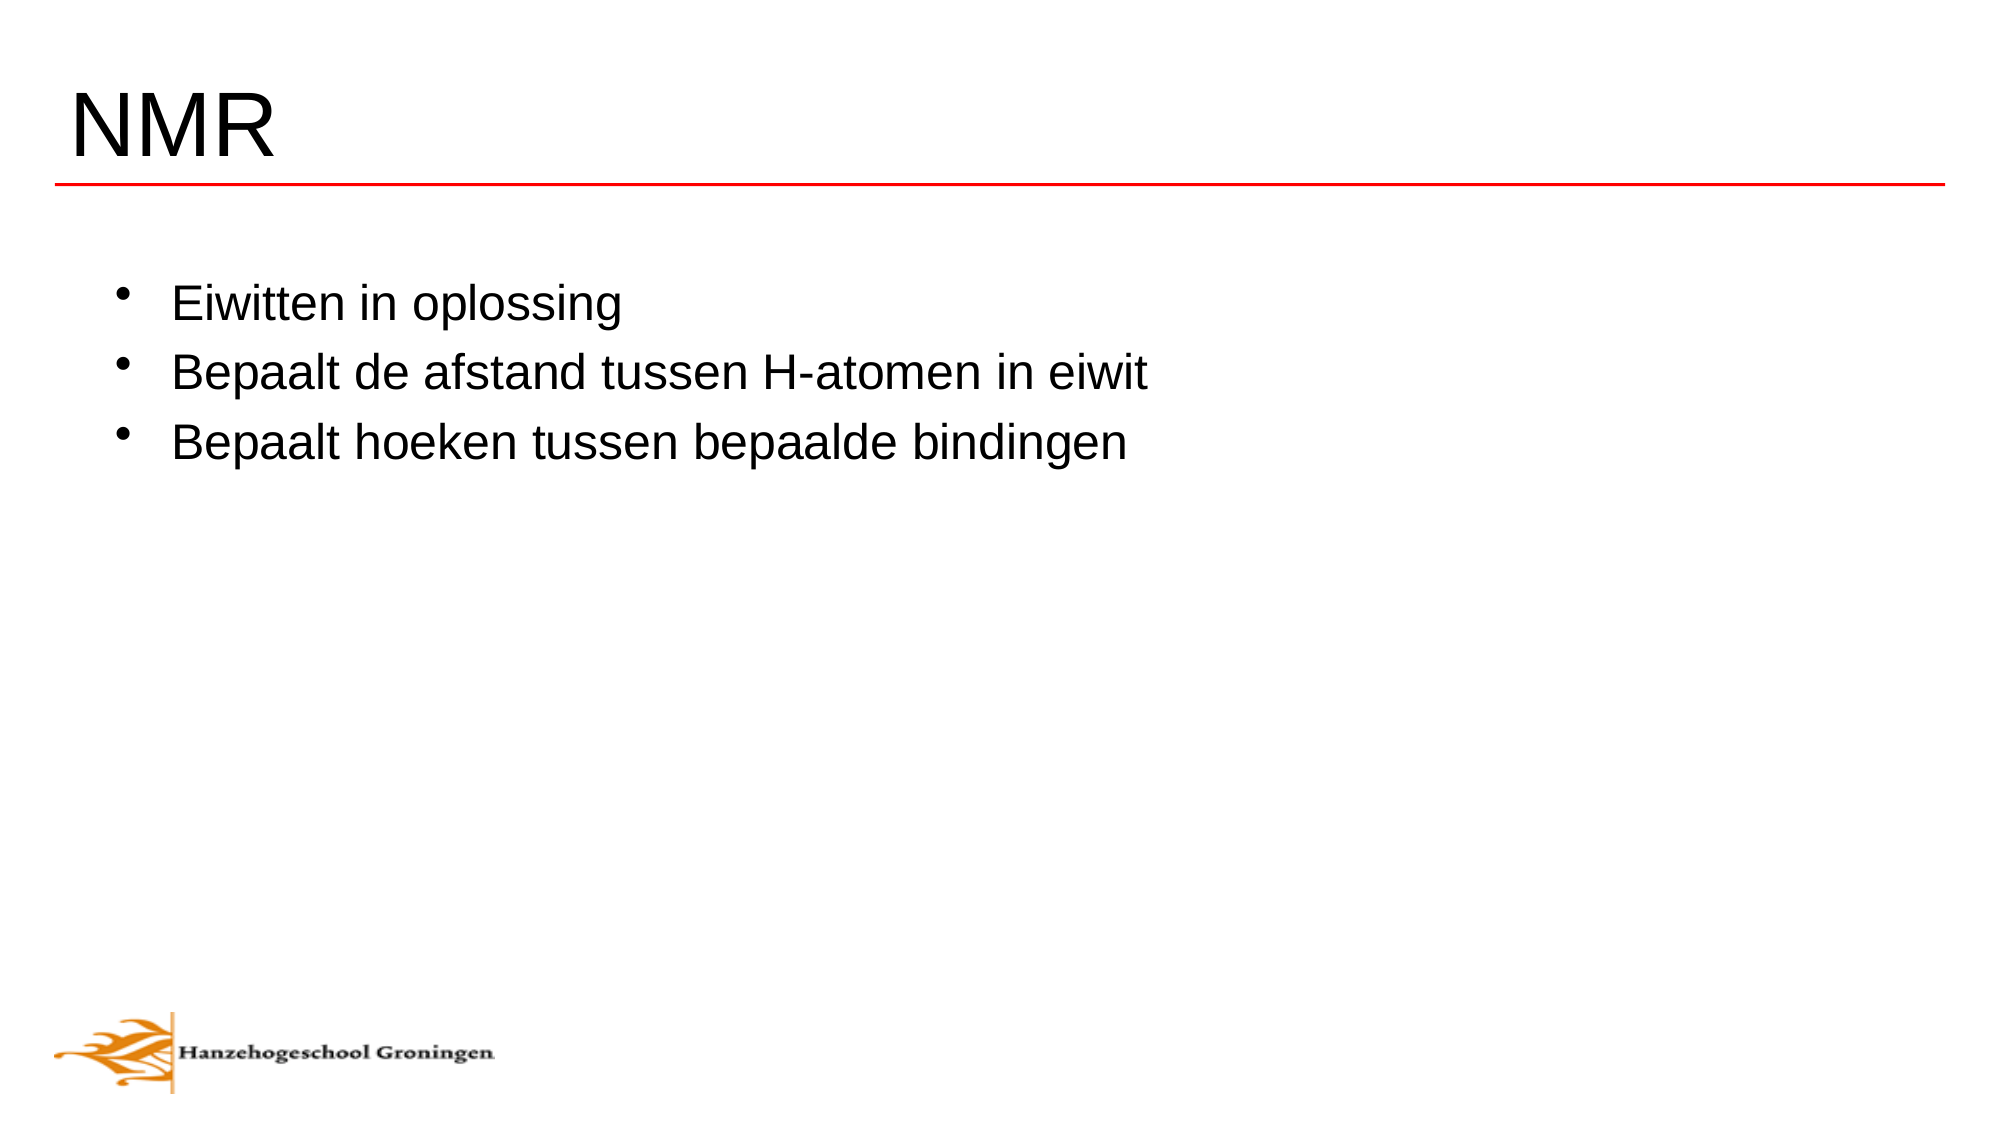

# NMR
Eiwitten in oplossing
Bepaalt de afstand tussen H-atomen in eiwit
Bepaalt hoeken tussen bepaalde bindingen